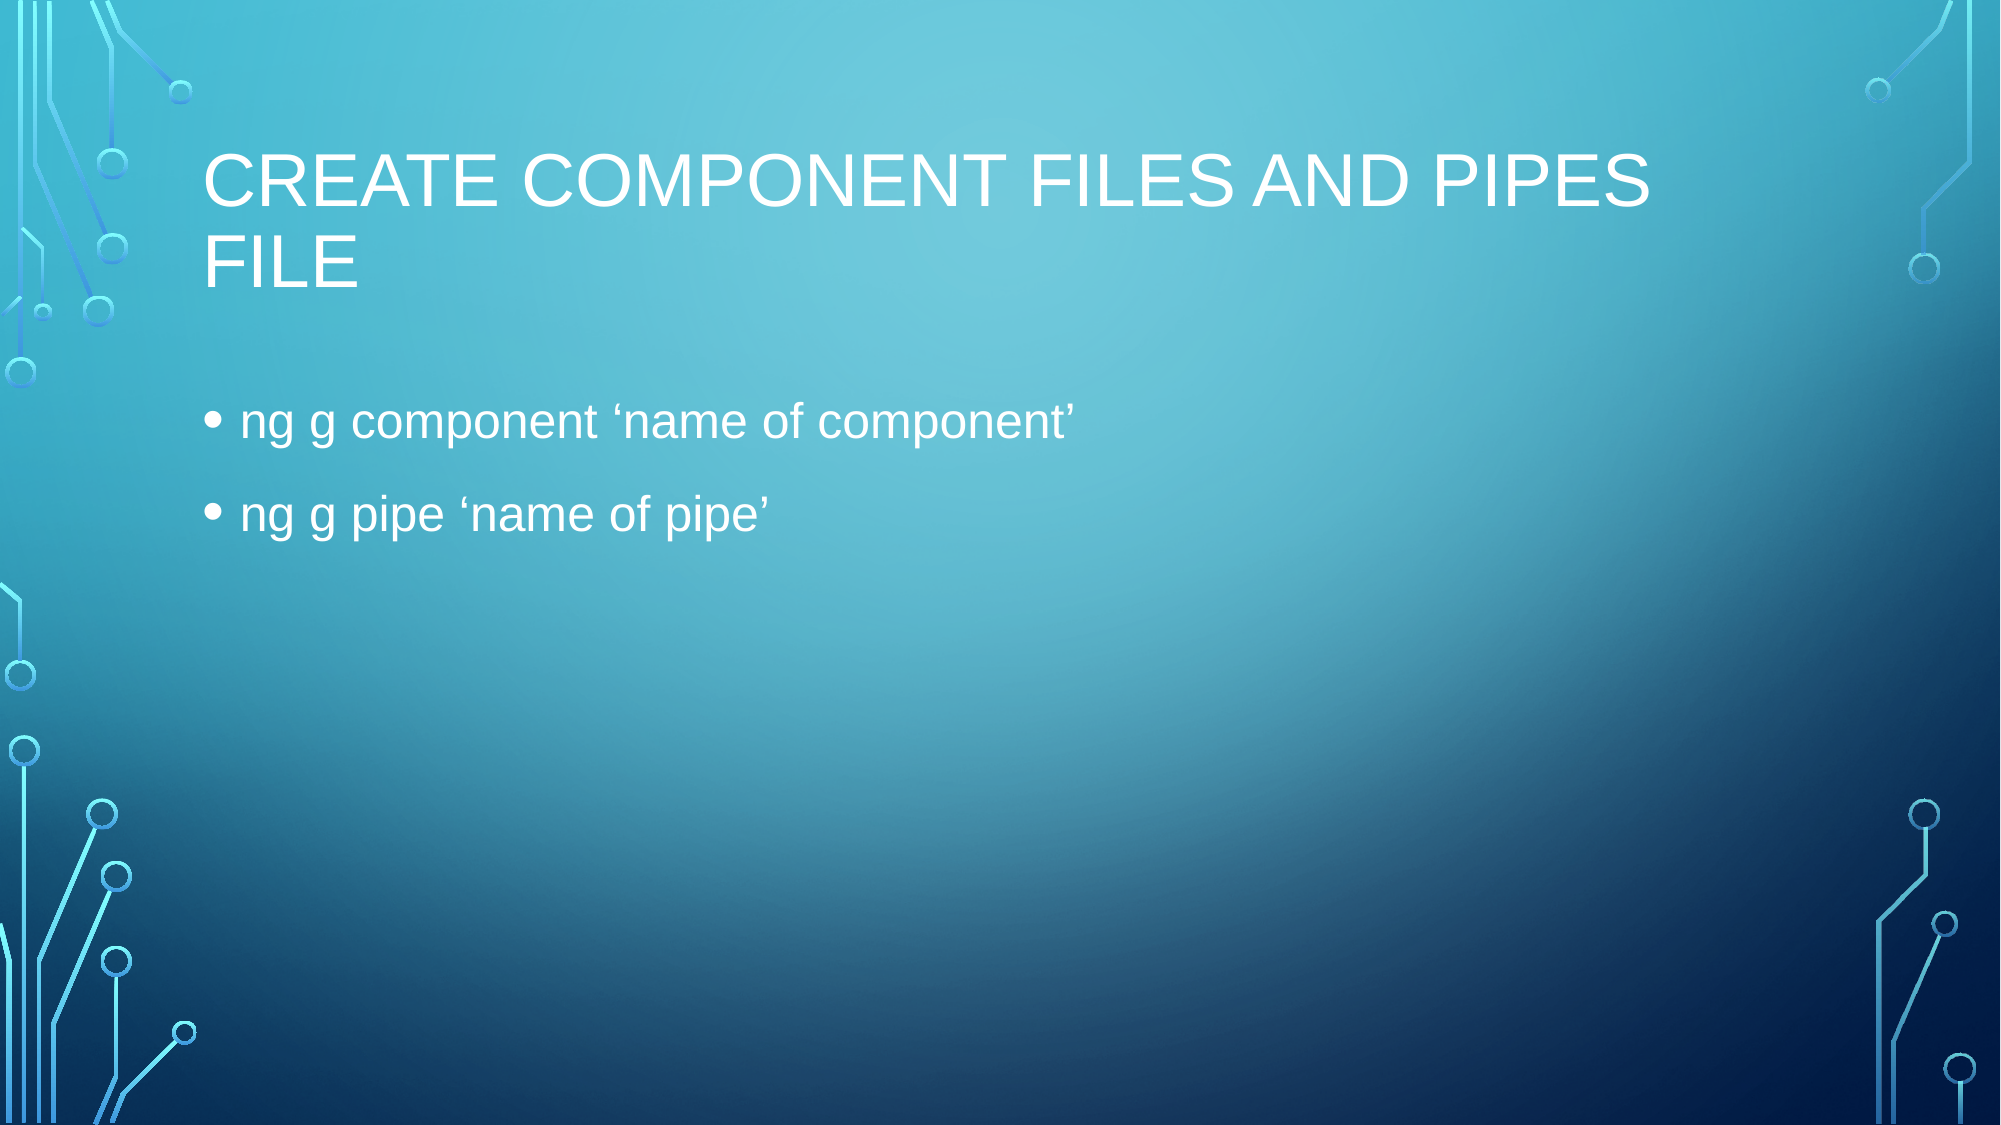

# Create component files and pipes file
ng g component ‘name of component’
ng g pipe ‘name of pipe’